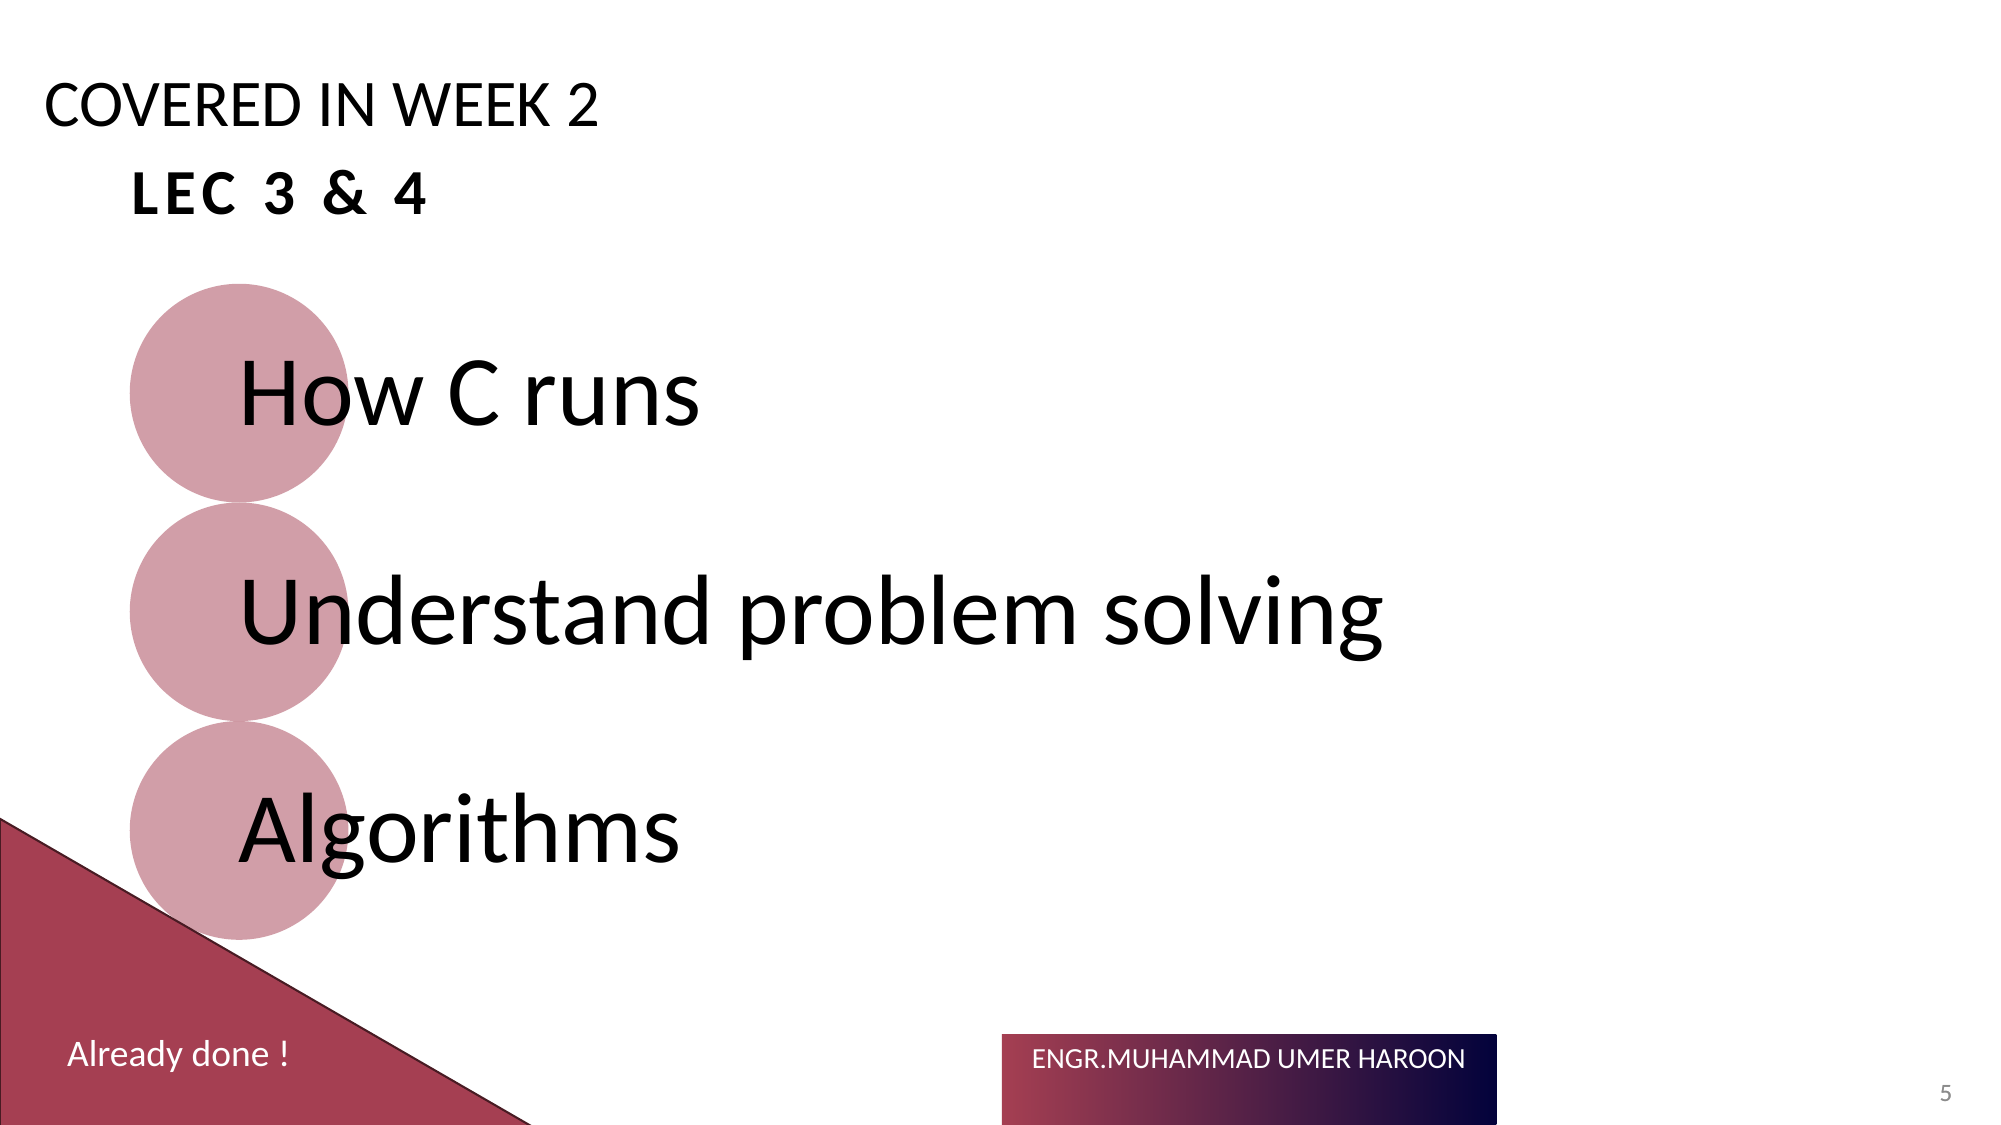

# COVERED IN WEEK 2
LEC 3 & 4
How C runs
Understand problem solving
Algorithms

Already done !
5